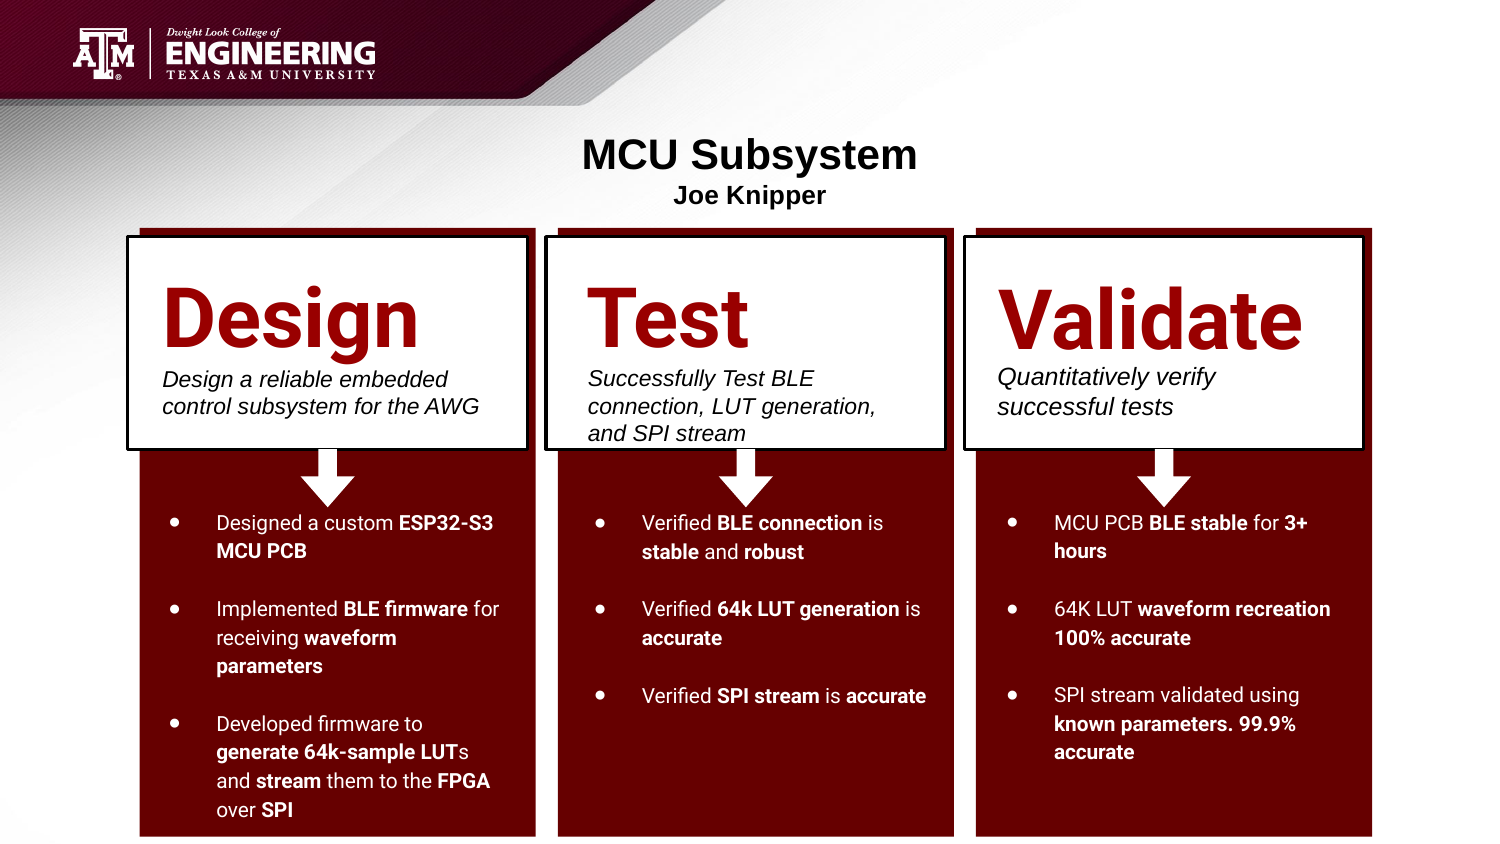

# MCU Subsystem
Joe Knipper

Design
Design a reliable embedded control subsystem for the AWG

Designed a custom ESP32-S3 MCU PCB

Implemented BLE firmware for receiving waveform parameters

Developed firmware to generate 64k-sample LUTs and stream them to the FPGA over SPI

Test
Successfully Test BLE connection, LUT generation, and SPI stream

Verified BLE connection is stable and robust

Verified 64k LUT generation is accurate

Verified SPI stream is accurate

Validate
Quantitatively verify successful tests

MCU PCB BLE stable for 3+ hours

64K LUT waveform recreation 100% accurate

SPI stream validated using known parameters. 99.9% accurate